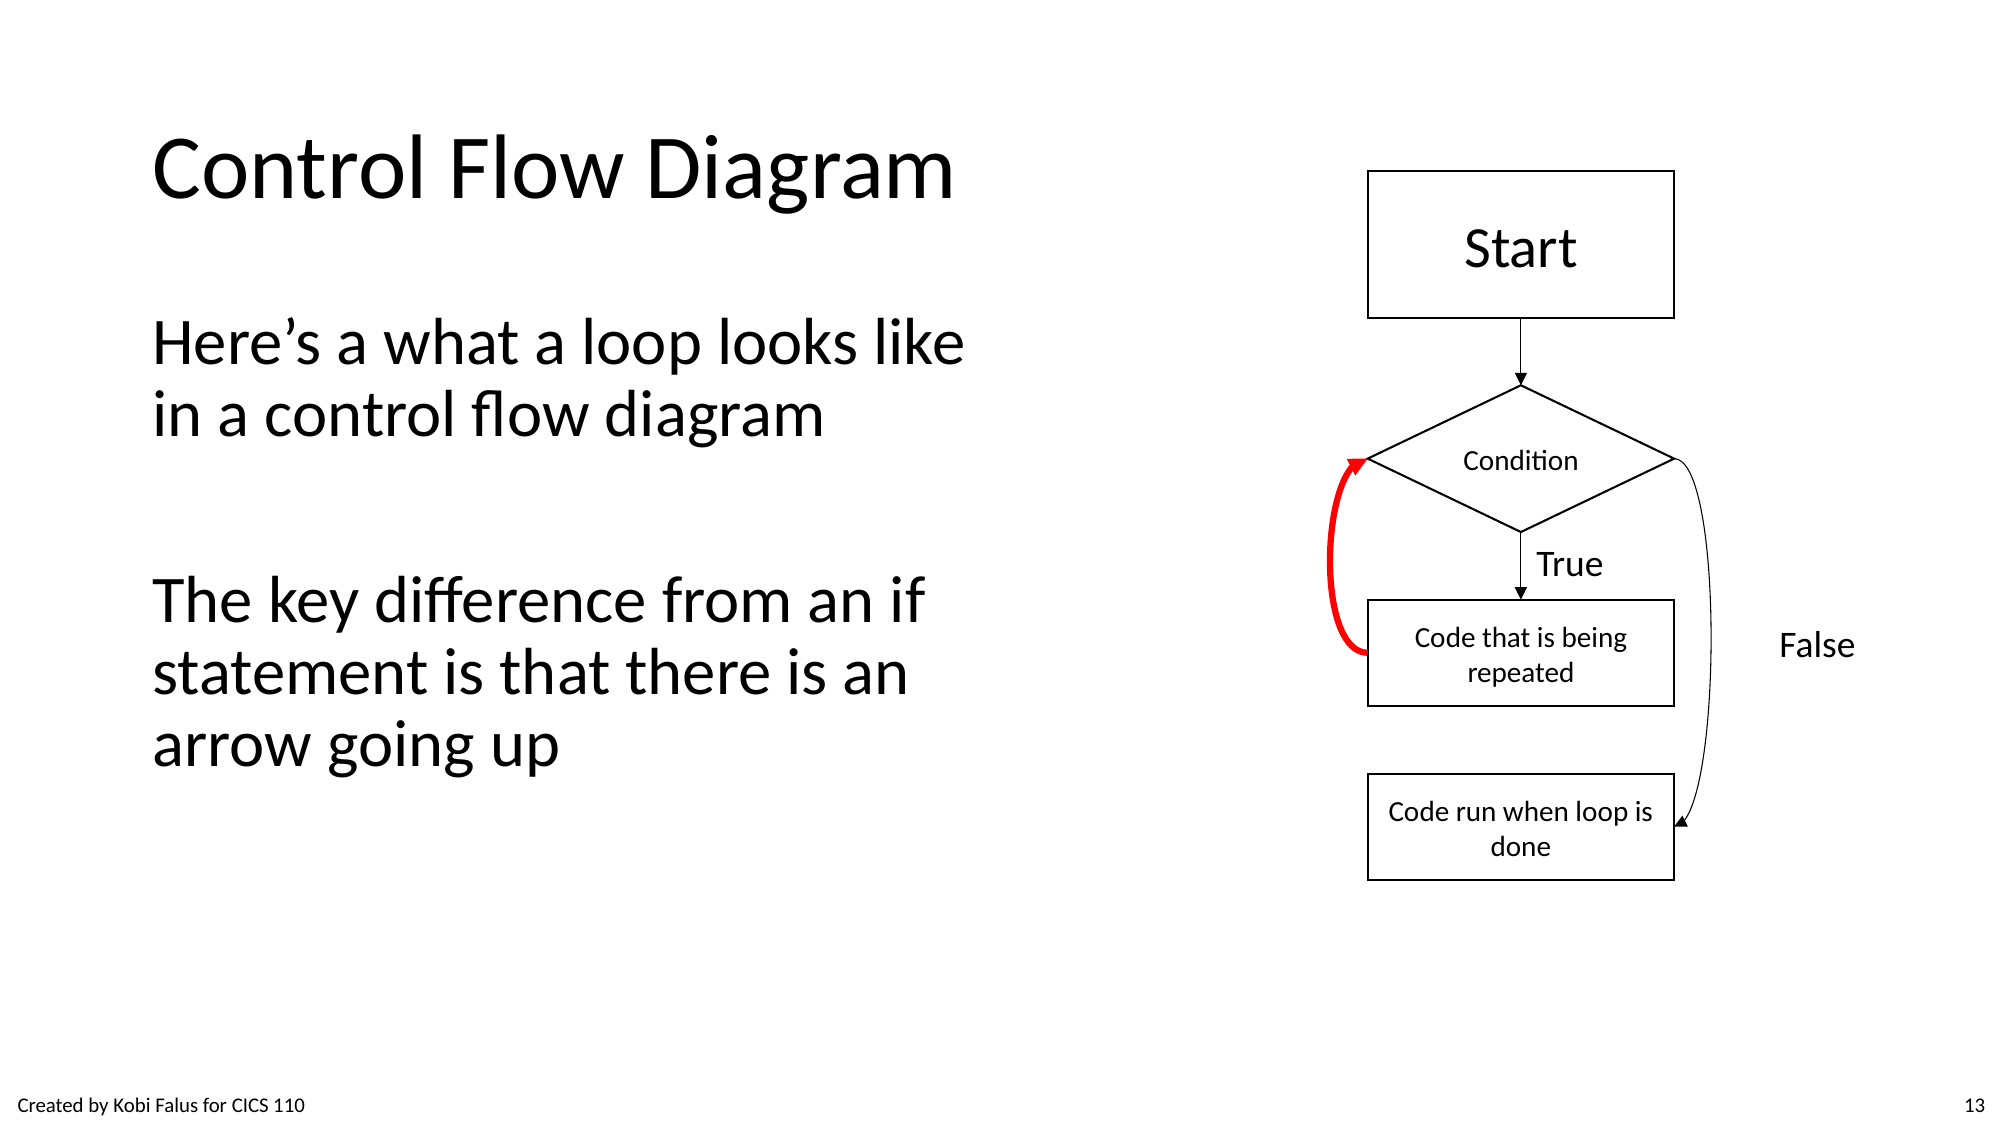

# Control Flow Diagram
Start
Here’s a what a loop looks like in a control flow diagram

The key difference from an if statement is that there is an arrow going up
Condition
True
Code that is being repeated
False
Code run when loop is done